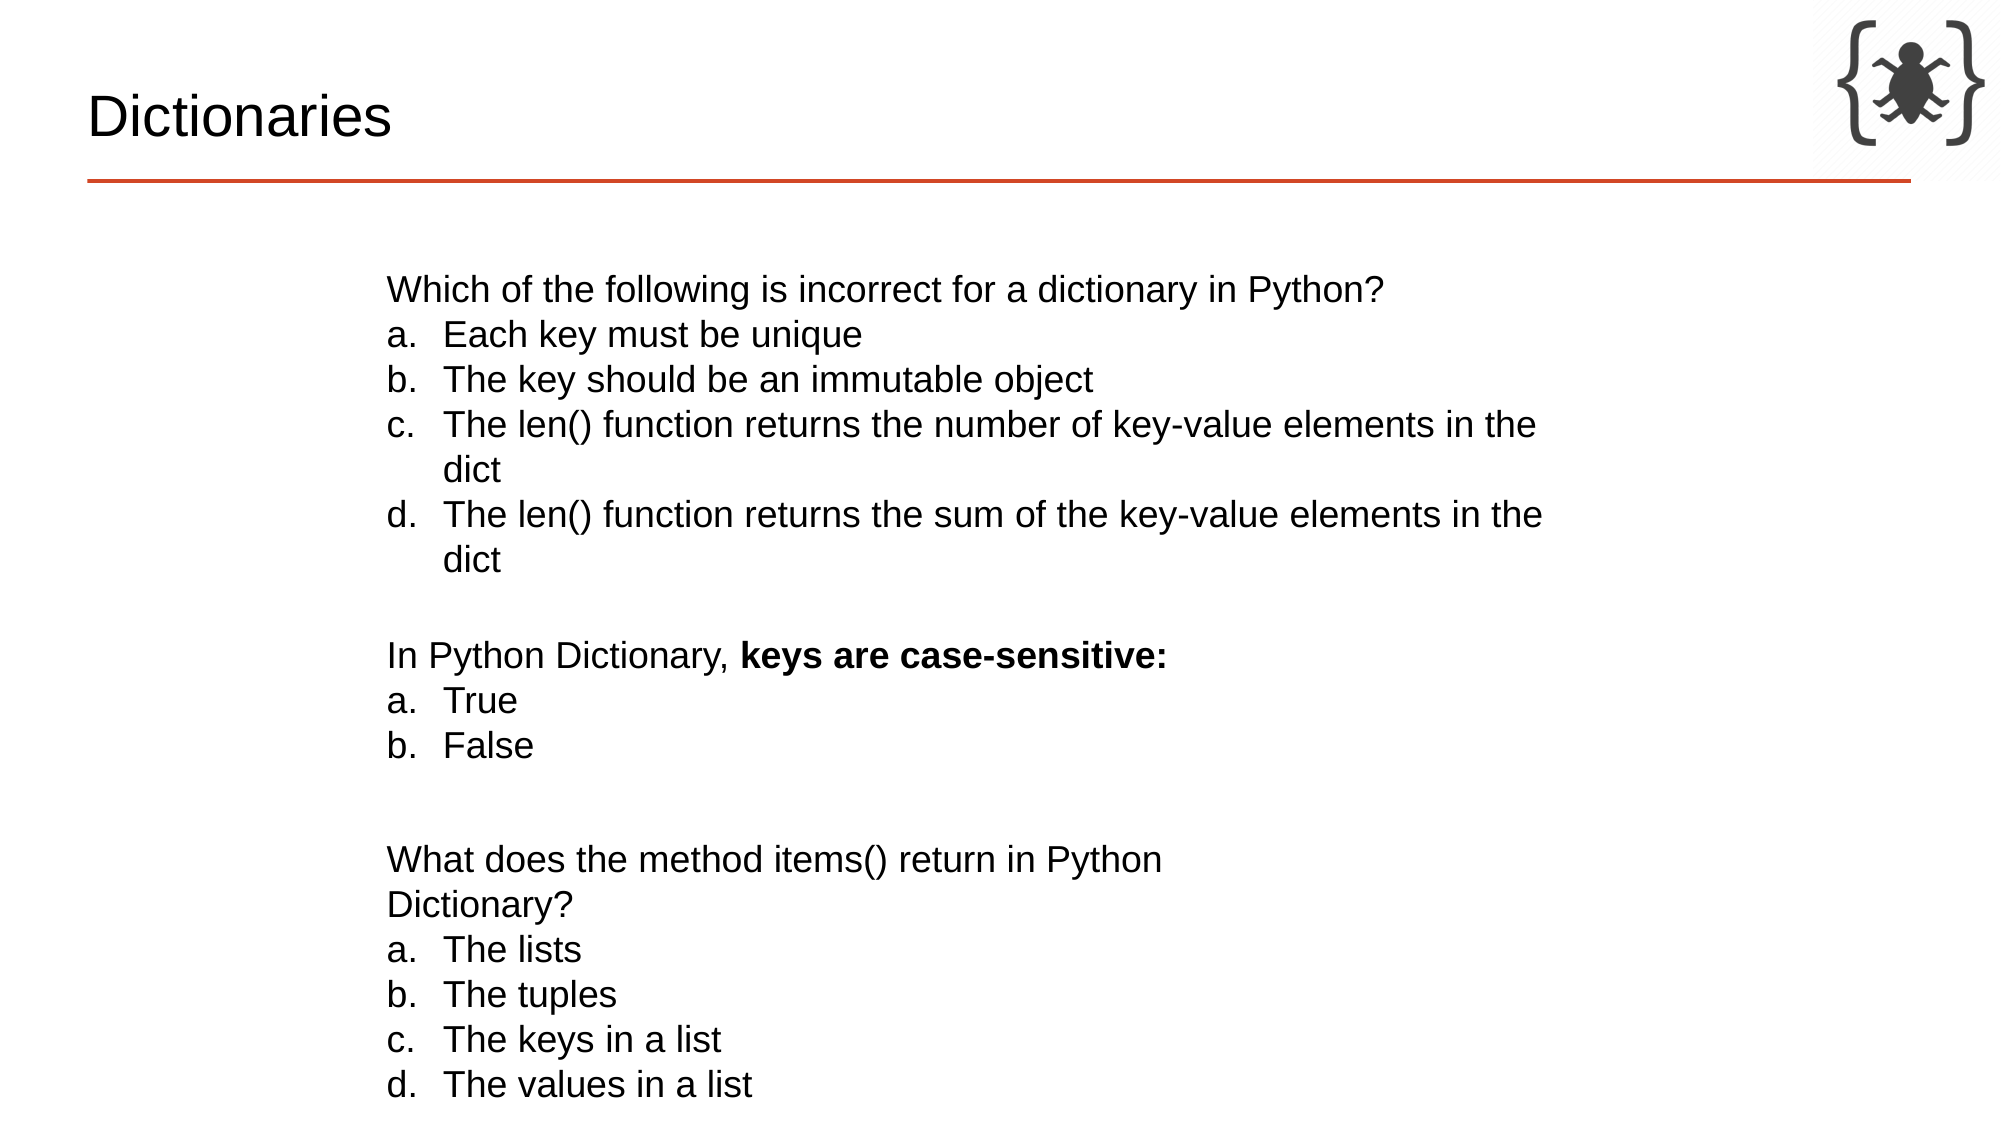

# Dictionaries
Which of the following is incorrect for a dictionary in Python?
Each key must be unique
The key should be an immutable object
The len() function returns the number of key-value elements in the dict
The len() function returns the sum of the key-value elements in the dict

In Python Dictionary, keys are case-sensitive:
True
False
What does the method items() return in Python Dictionary?
The lists
The tuples
The keys in a list
The values in a list